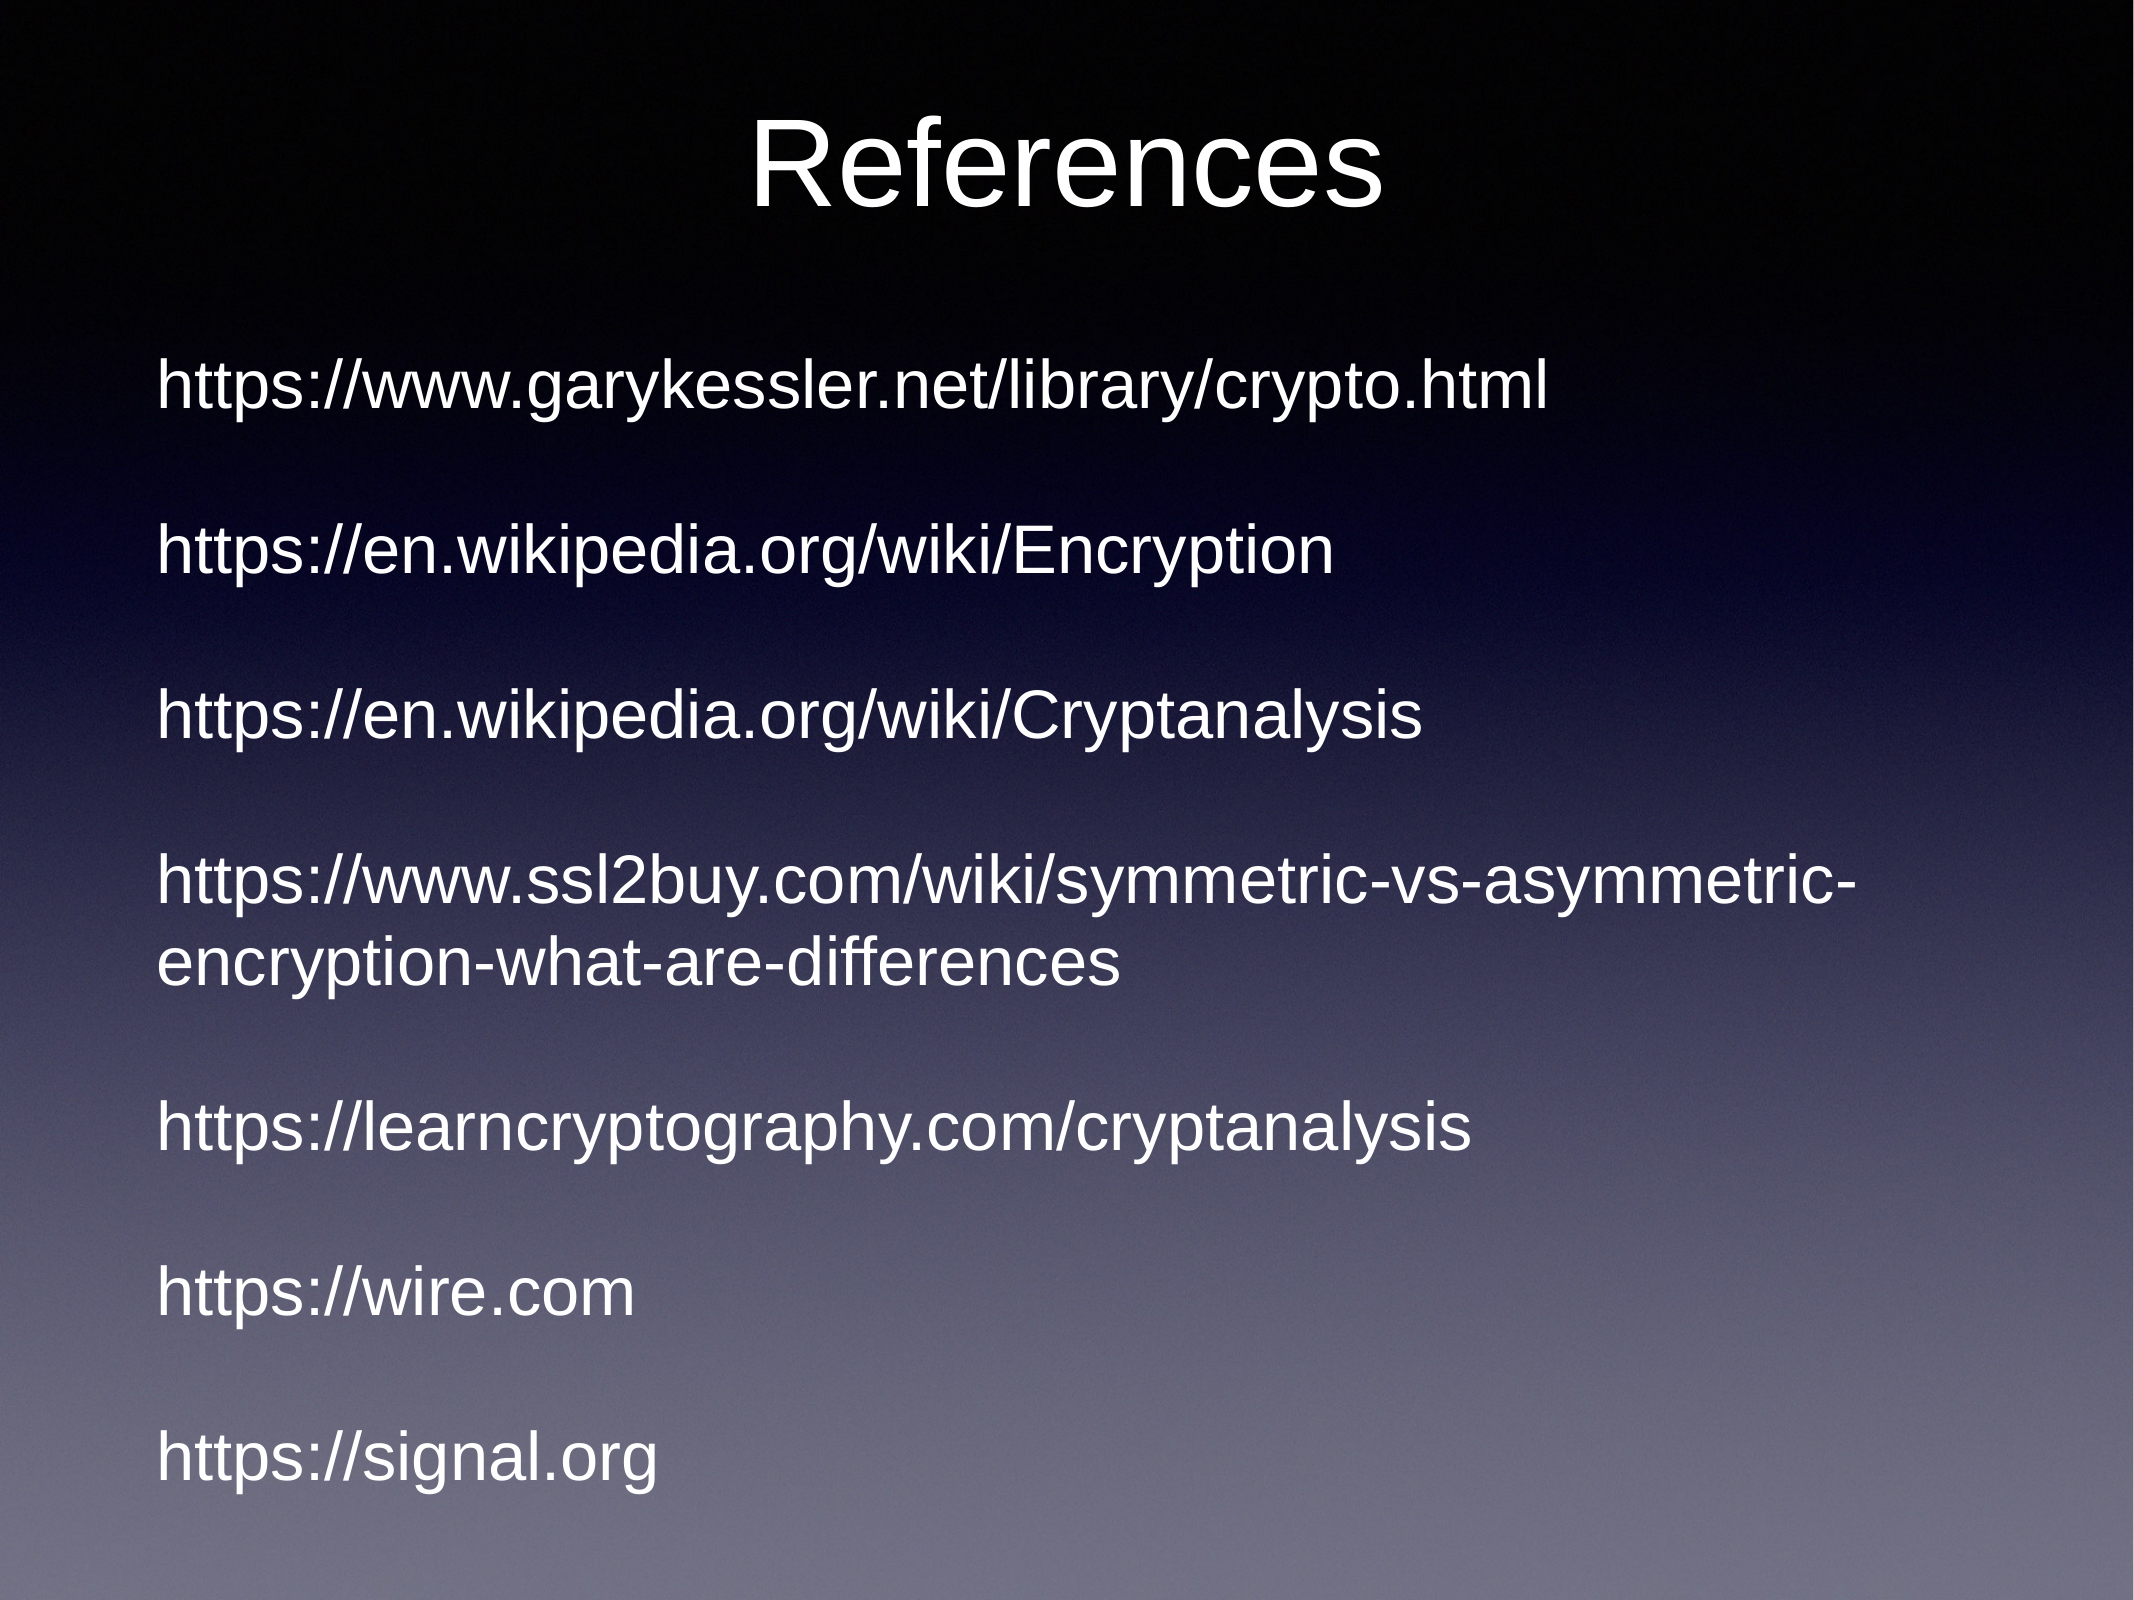

# References
https://www.garykessler.net/library/crypto.html

https://en.wikipedia.org/wiki/Encryption

https://en.wikipedia.org/wiki/Cryptanalysis

https://www.ssl2buy.com/wiki/symmetric-vs-asymmetric-encryption-what-are-differences

https://learncryptography.com/cryptanalysis

https://wire.com

https://signal.org